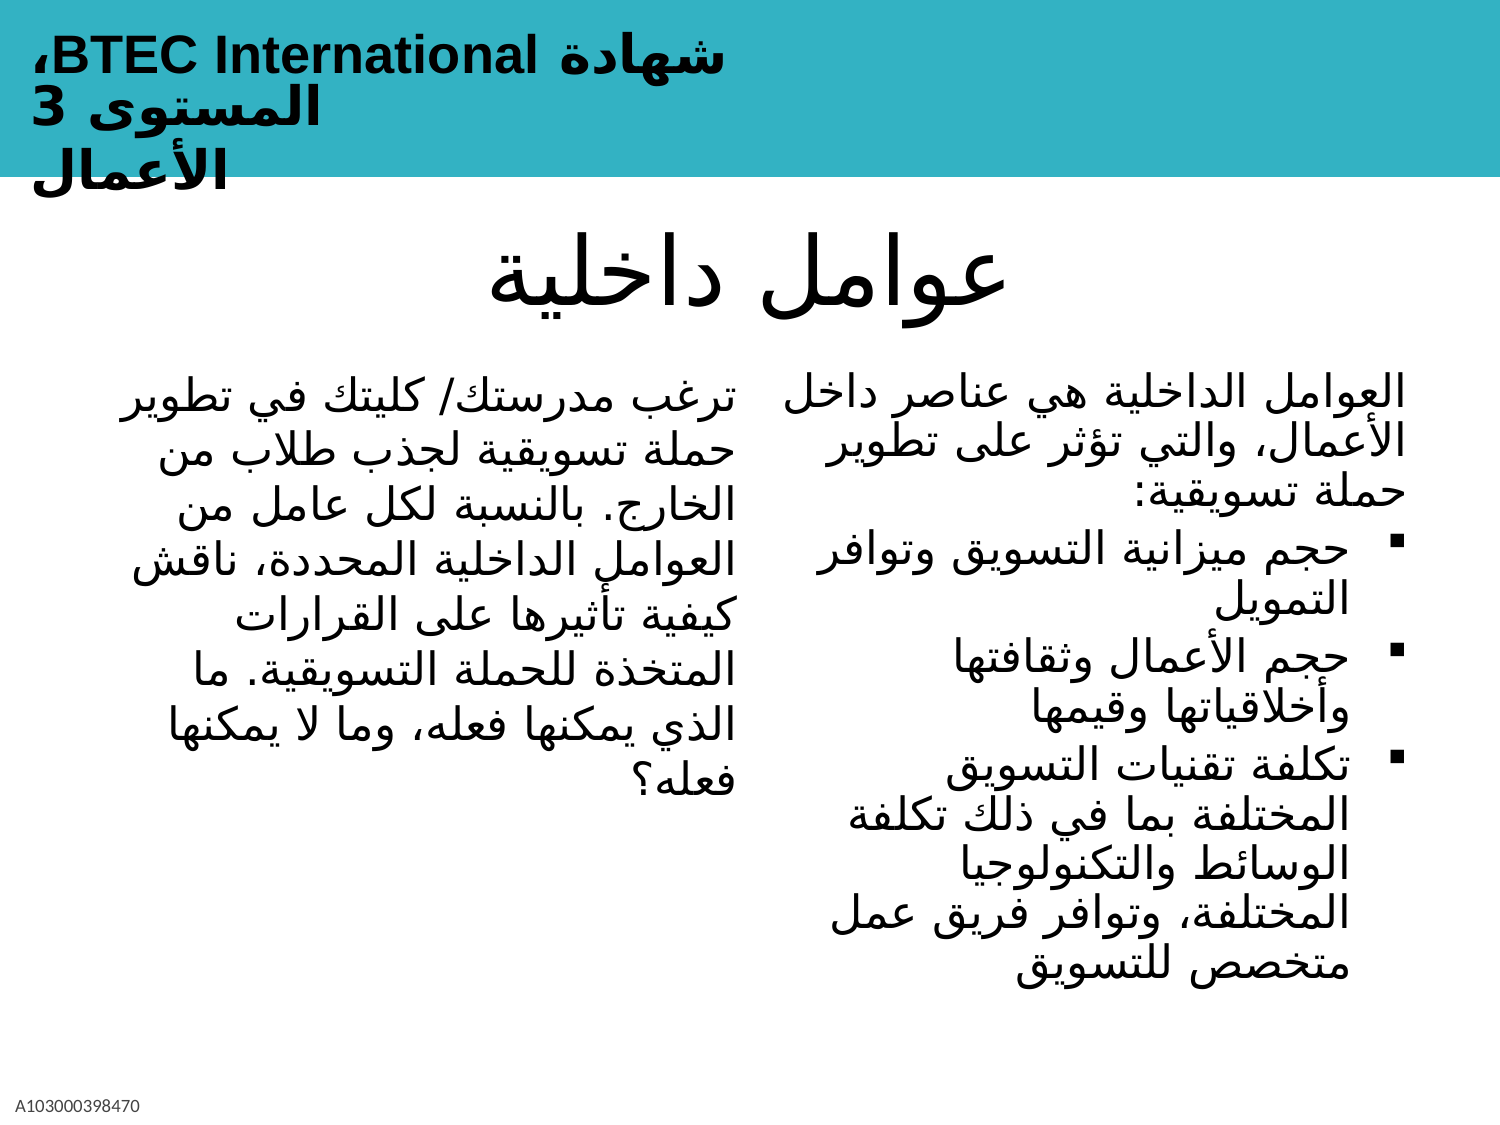

# عوامل داخلية
ترغب مدرستك/ كليتك في تطوير حملة تسويقية لجذب طلاب من الخارج. بالنسبة لكل عامل من العوامل الداخلية المحددة، ناقش كيفية تأثيرها على القرارات المتخذة للحملة التسويقية. ما الذي يمكنها فعله، وما لا يمكنها فعله؟
العوامل الداخلية هي عناصر داخل الأعمال، والتي تؤثر على تطوير حملة تسويقية:
حجم ميزانية التسويق وتوافر التمويل
حجم الأعمال وثقافتها وأخلاقياتها وقيمها
تكلفة تقنيات التسويق المختلفة بما في ذلك تكلفة الوسائط والتكنولوجيا المختلفة، وتوافر فريق عمل متخصص للتسويق

A103000398470